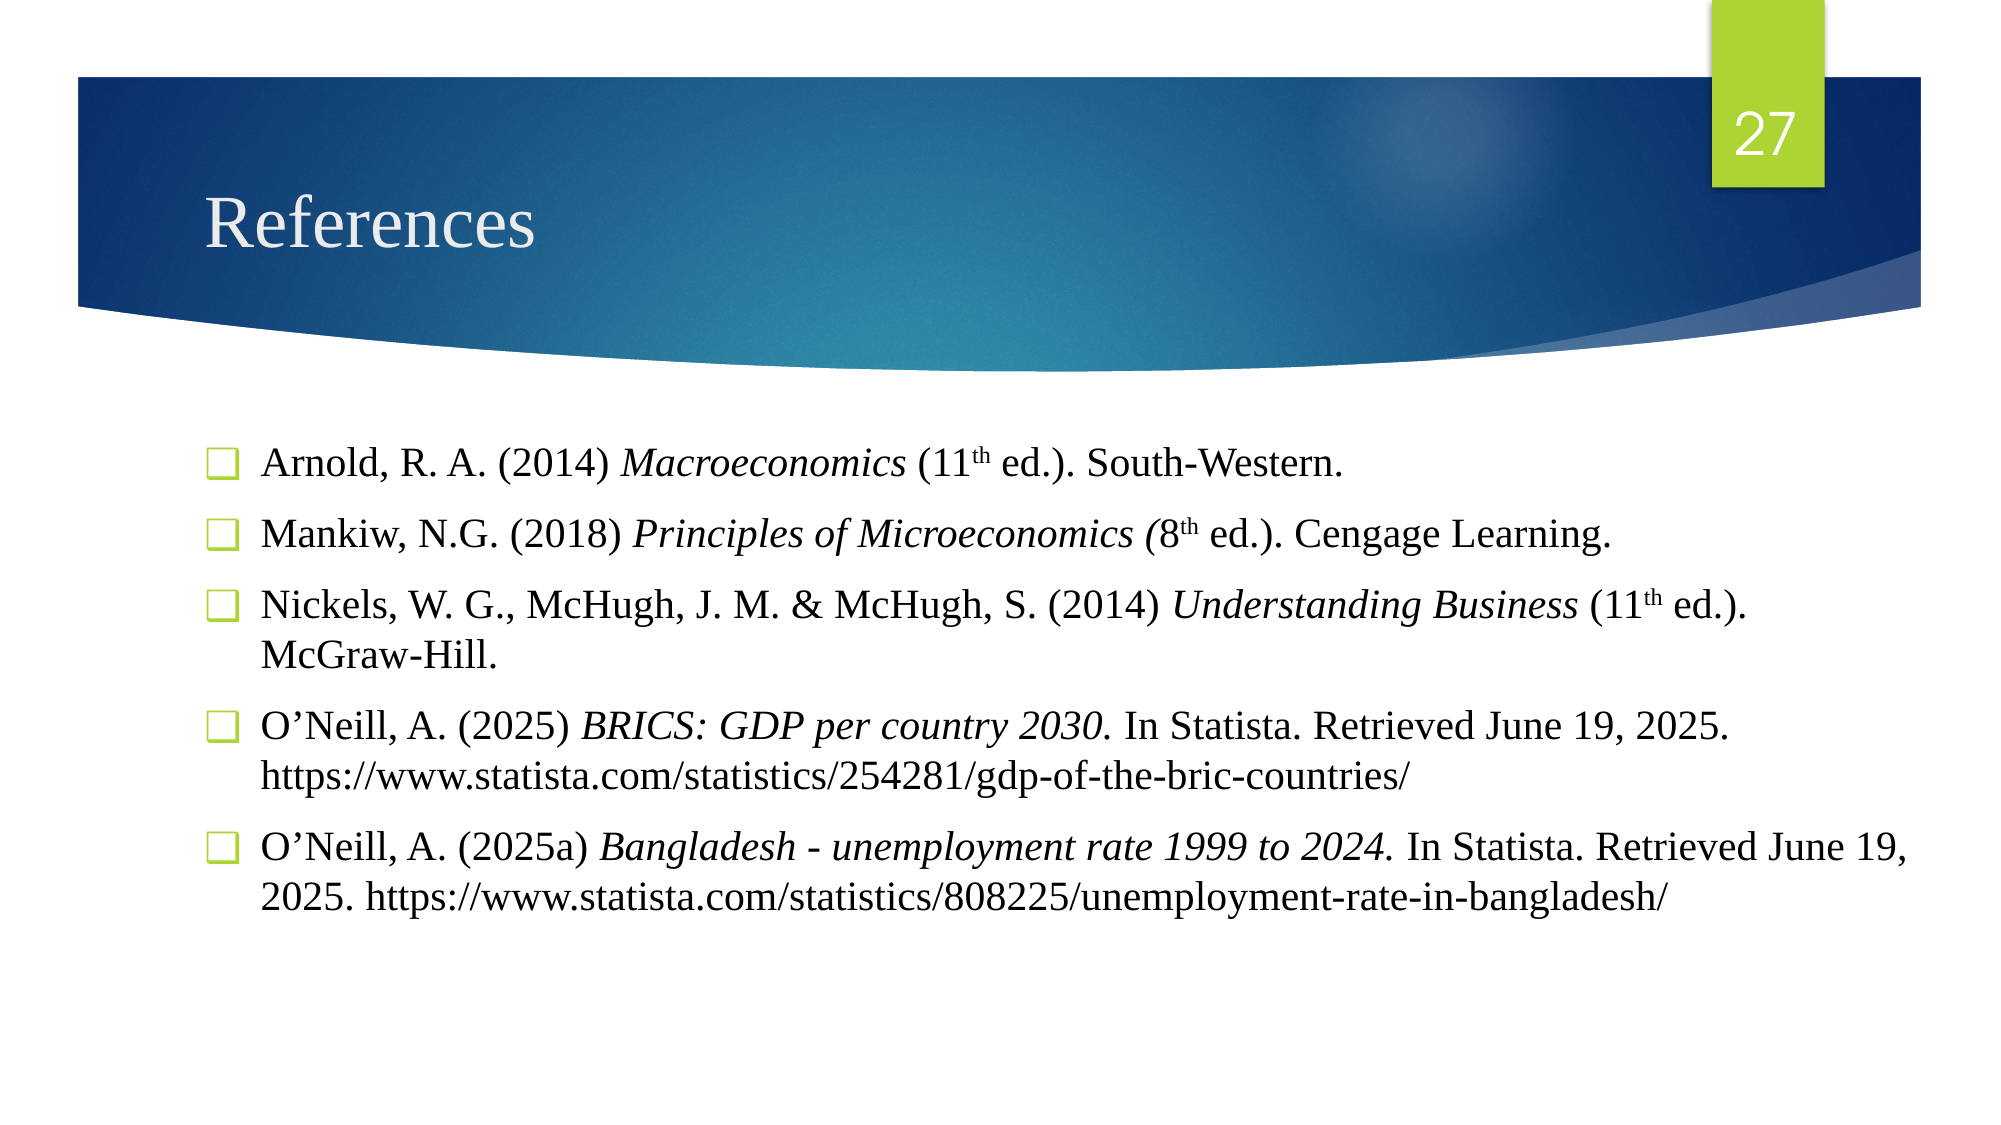

27
# References
Arnold, R. A. (2014) Macroeconomics (11th ed.). South-Western.
Mankiw, N.G. (2018) Principles of Microeconomics (8th ed.). Cengage Learning.
Nickels, W. G., McHugh, J. M. & McHugh, S. (2014) Understanding Business (11th ed.). McGraw-Hill.
O’Neill, A. (2025) BRICS: GDP per country 2030. In Statista. Retrieved June 19, 2025. https://www.statista.com/statistics/254281/gdp-of-the-bric-countries/
O’Neill, A. (2025a) Bangladesh - unemployment rate 1999 to 2024. In Statista. Retrieved June 19, 2025. https://www.statista.com/statistics/808225/unemployment-rate-in-bangladesh/